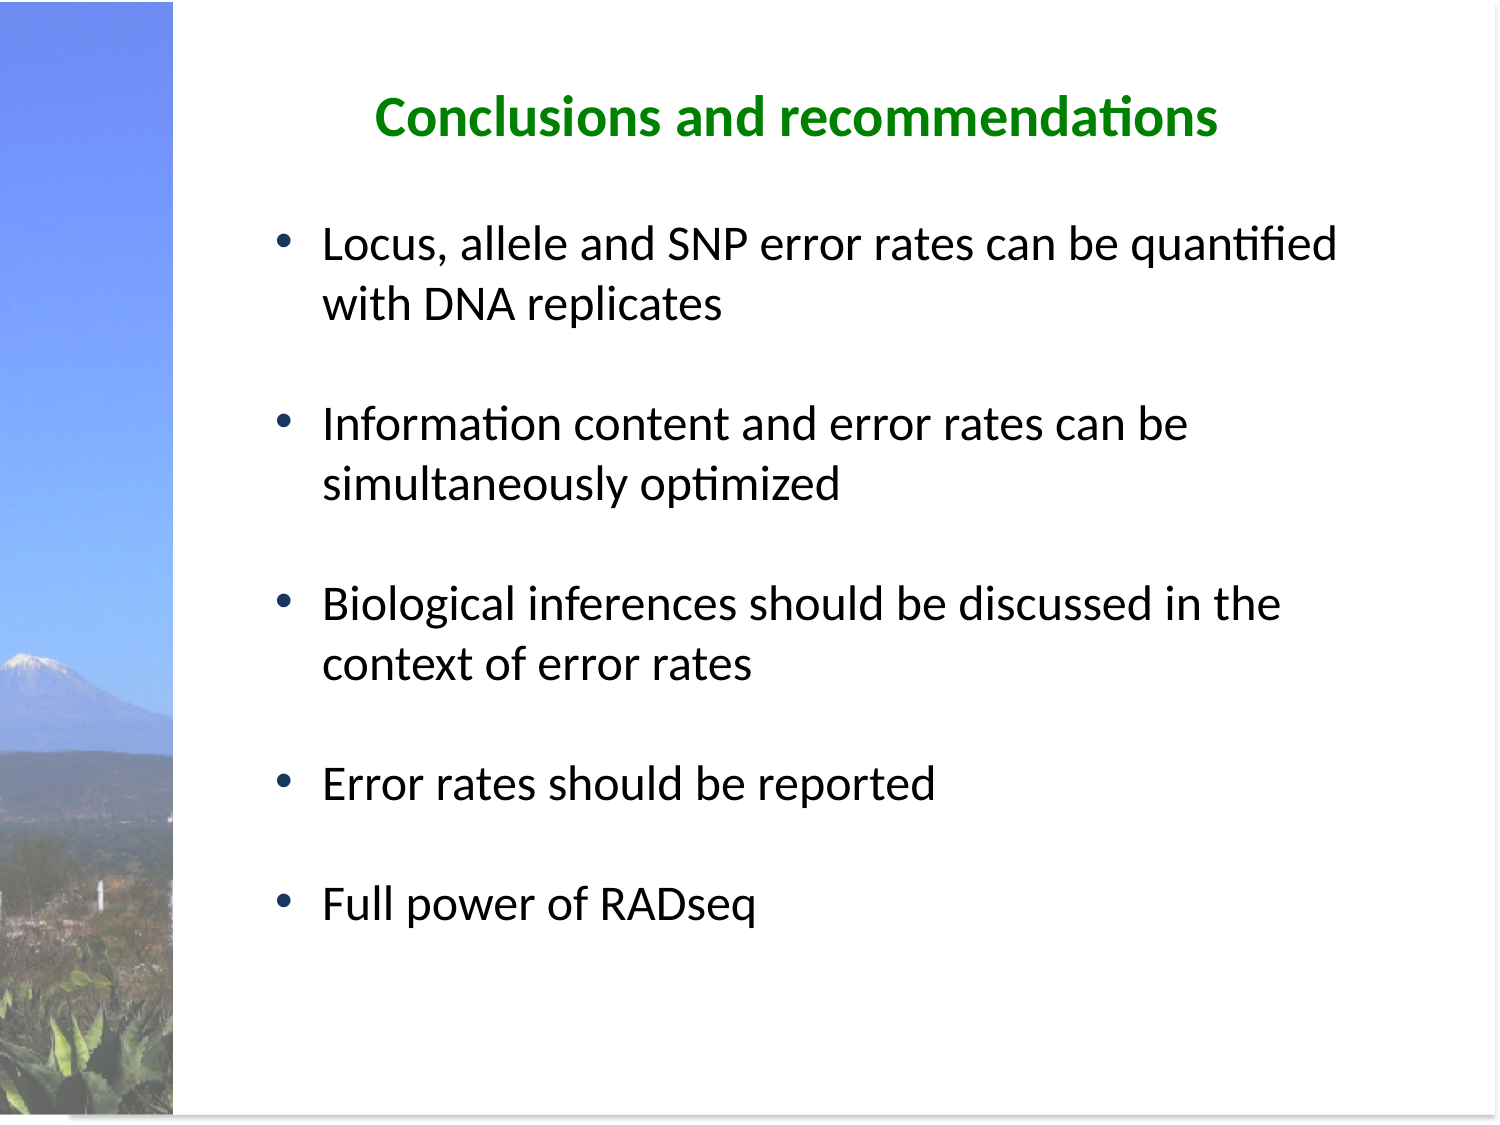

Conclusions and recommendations
Locus, allele and SNP error rates can be quantified with DNA replicates

Information content and error rates can be simultaneously optimized

Biological inferences should be discussed in the context of error rates

Error rates should be reported

Full power of RADseq